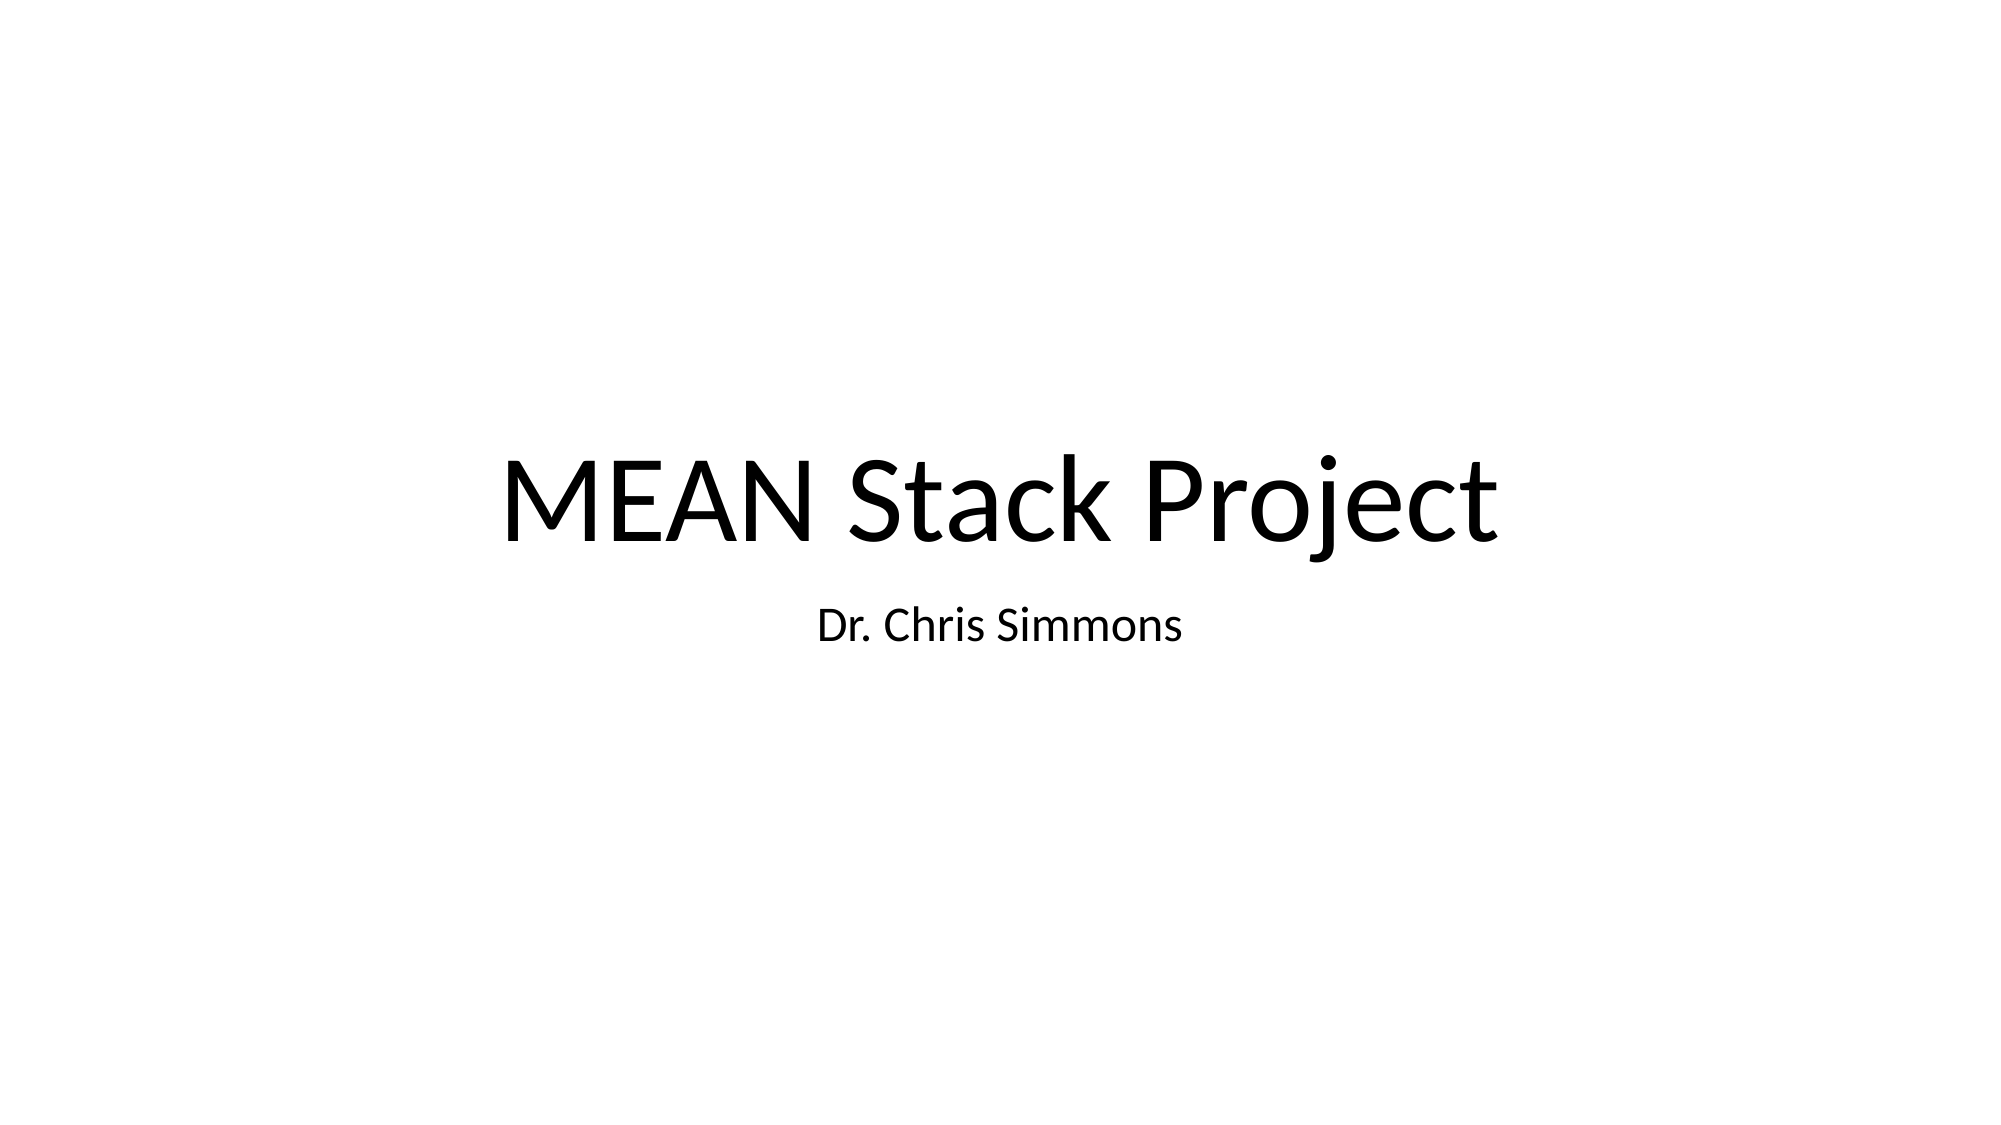

# MEAN Stack Project
Dr. Chris Simmons